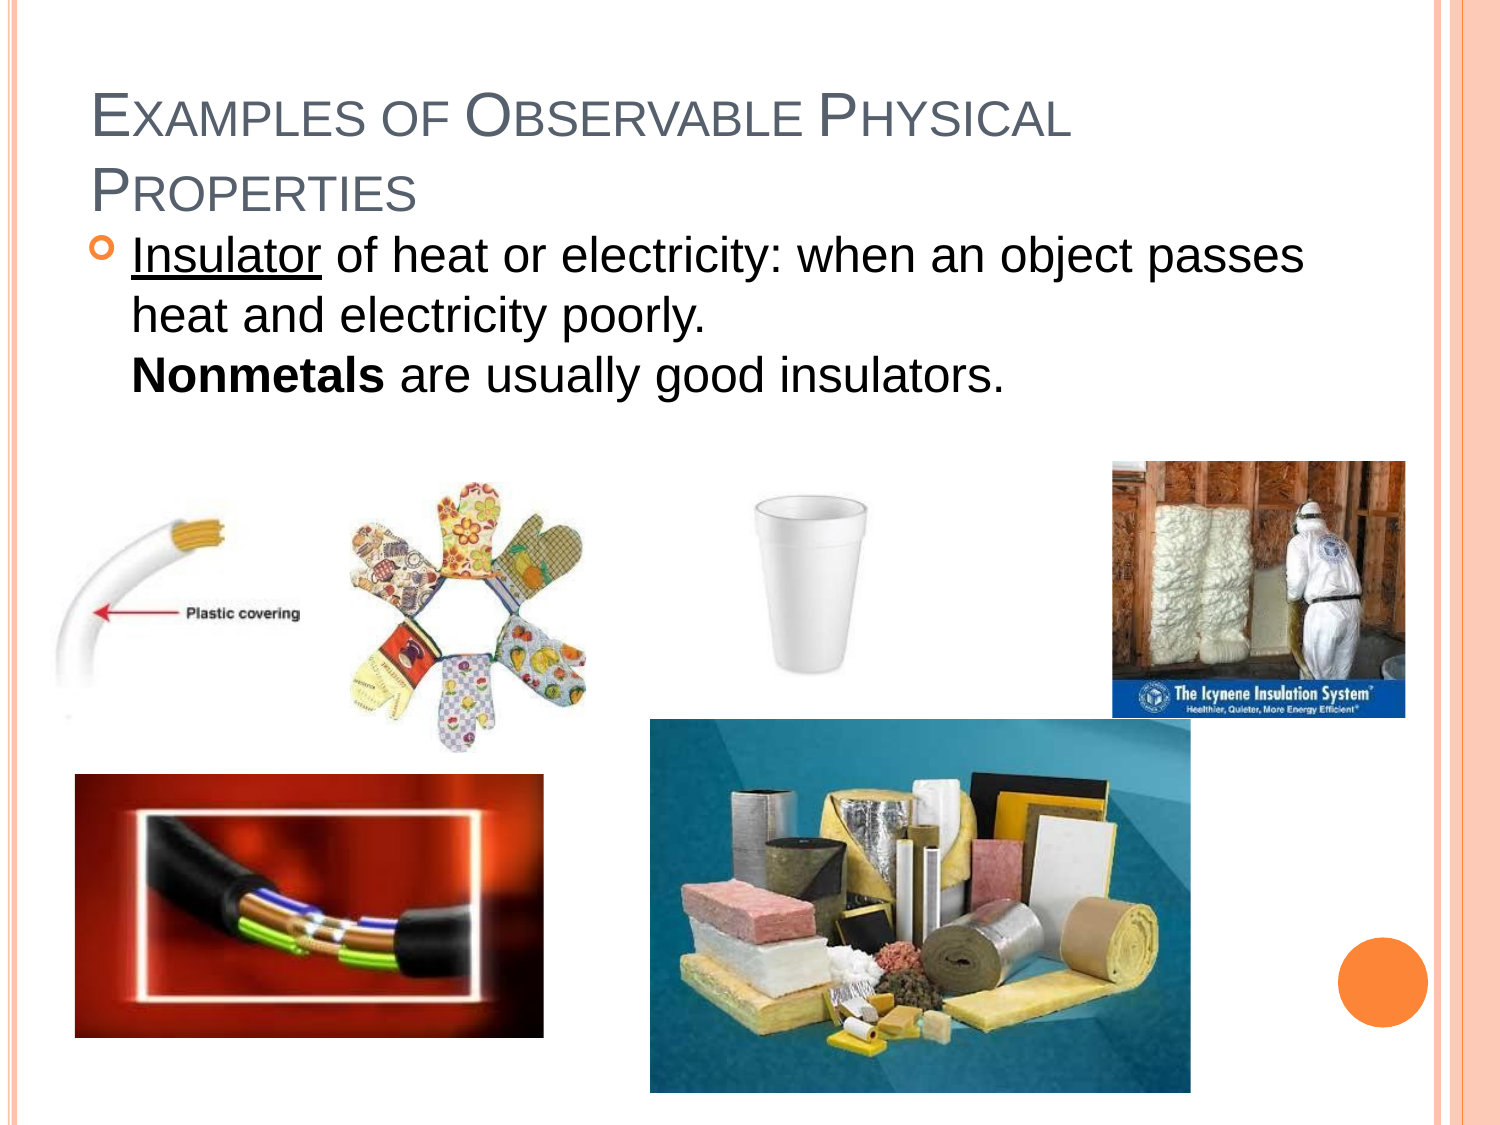

# EXAMPLES OF OBSERVABLE PHYSICAL  PROPERTIES
Insulator of heat or electricity: when an object passes heat and electricity poorly.
Nonmetals are usually good insulators.